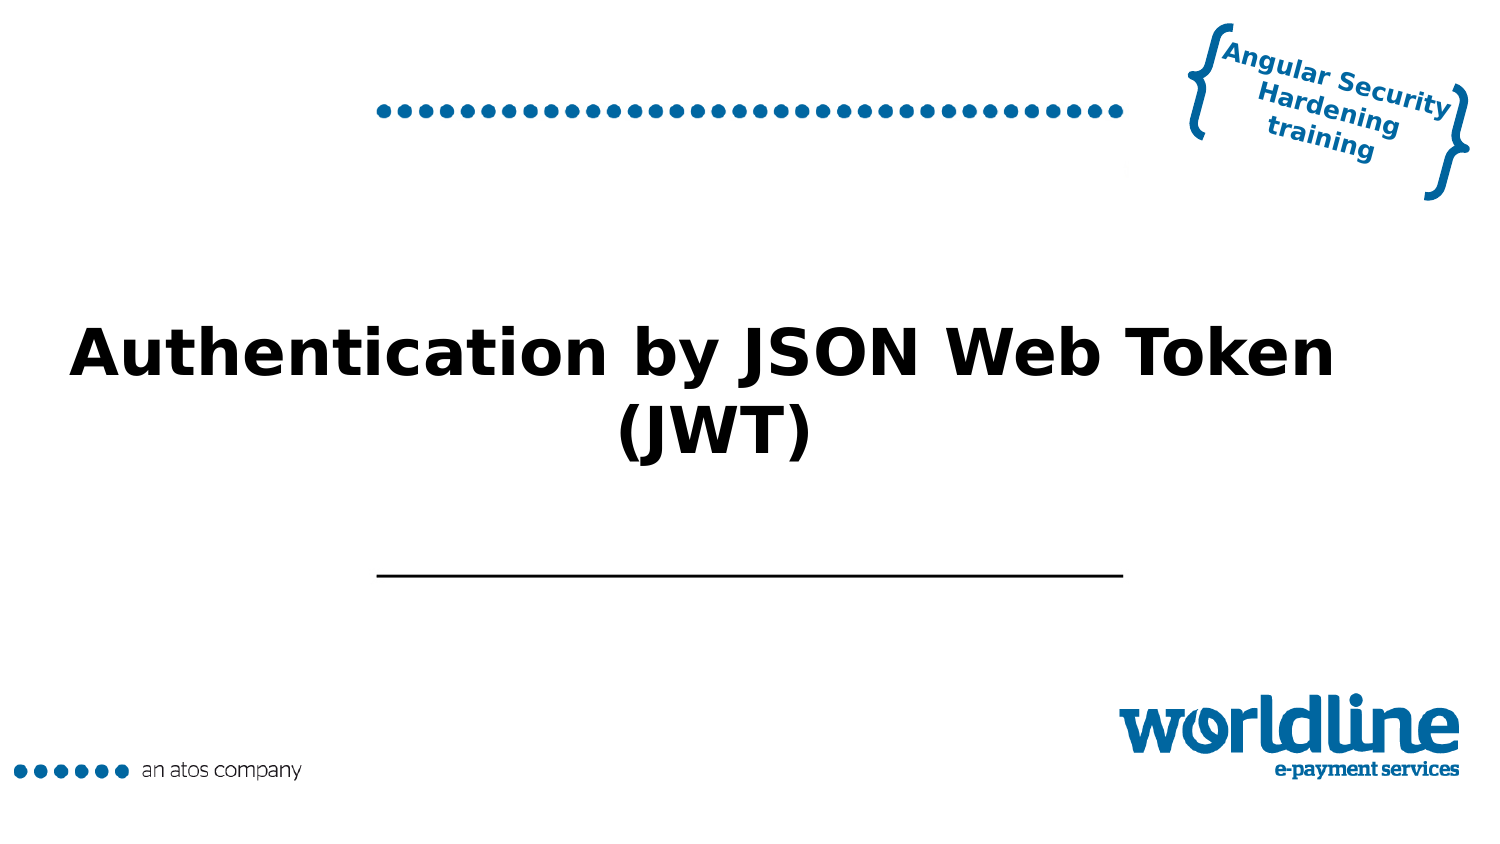

# Authentication by JSON Web Token (JWT)